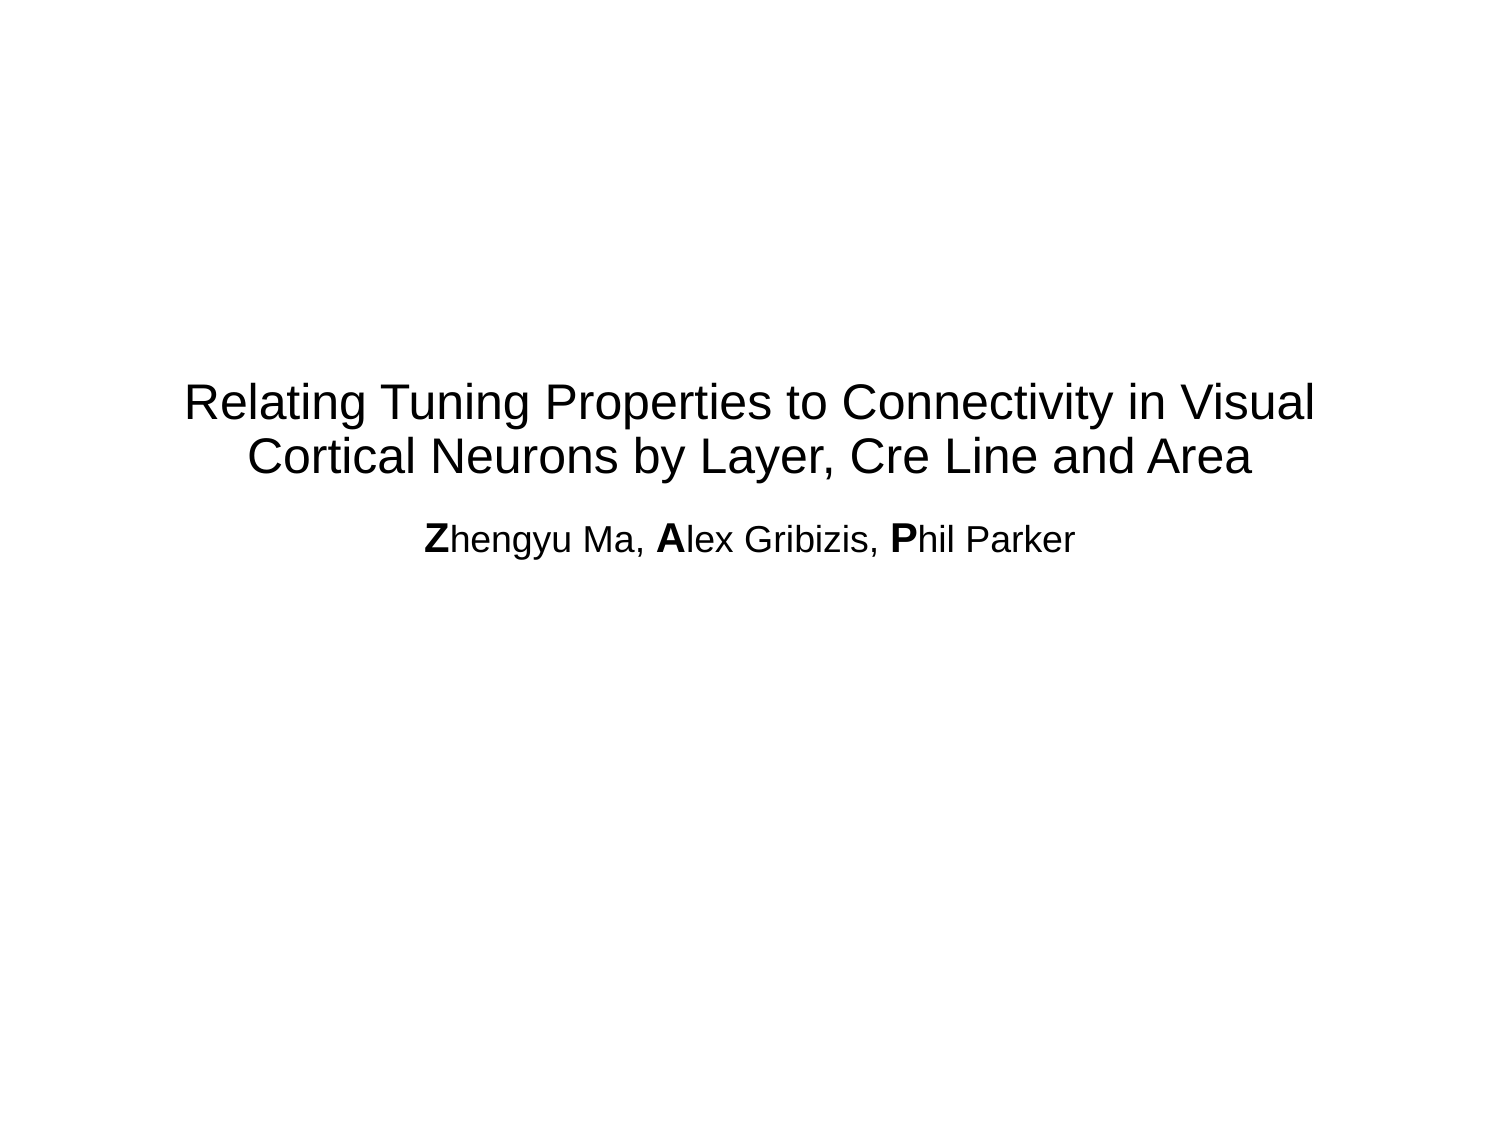

# Relating Tuning Properties to Connectivity in Visual Cortical Neurons by Layer, Cre Line and Area
Zhengyu Ma, Alex Gribizis, Phil Parker